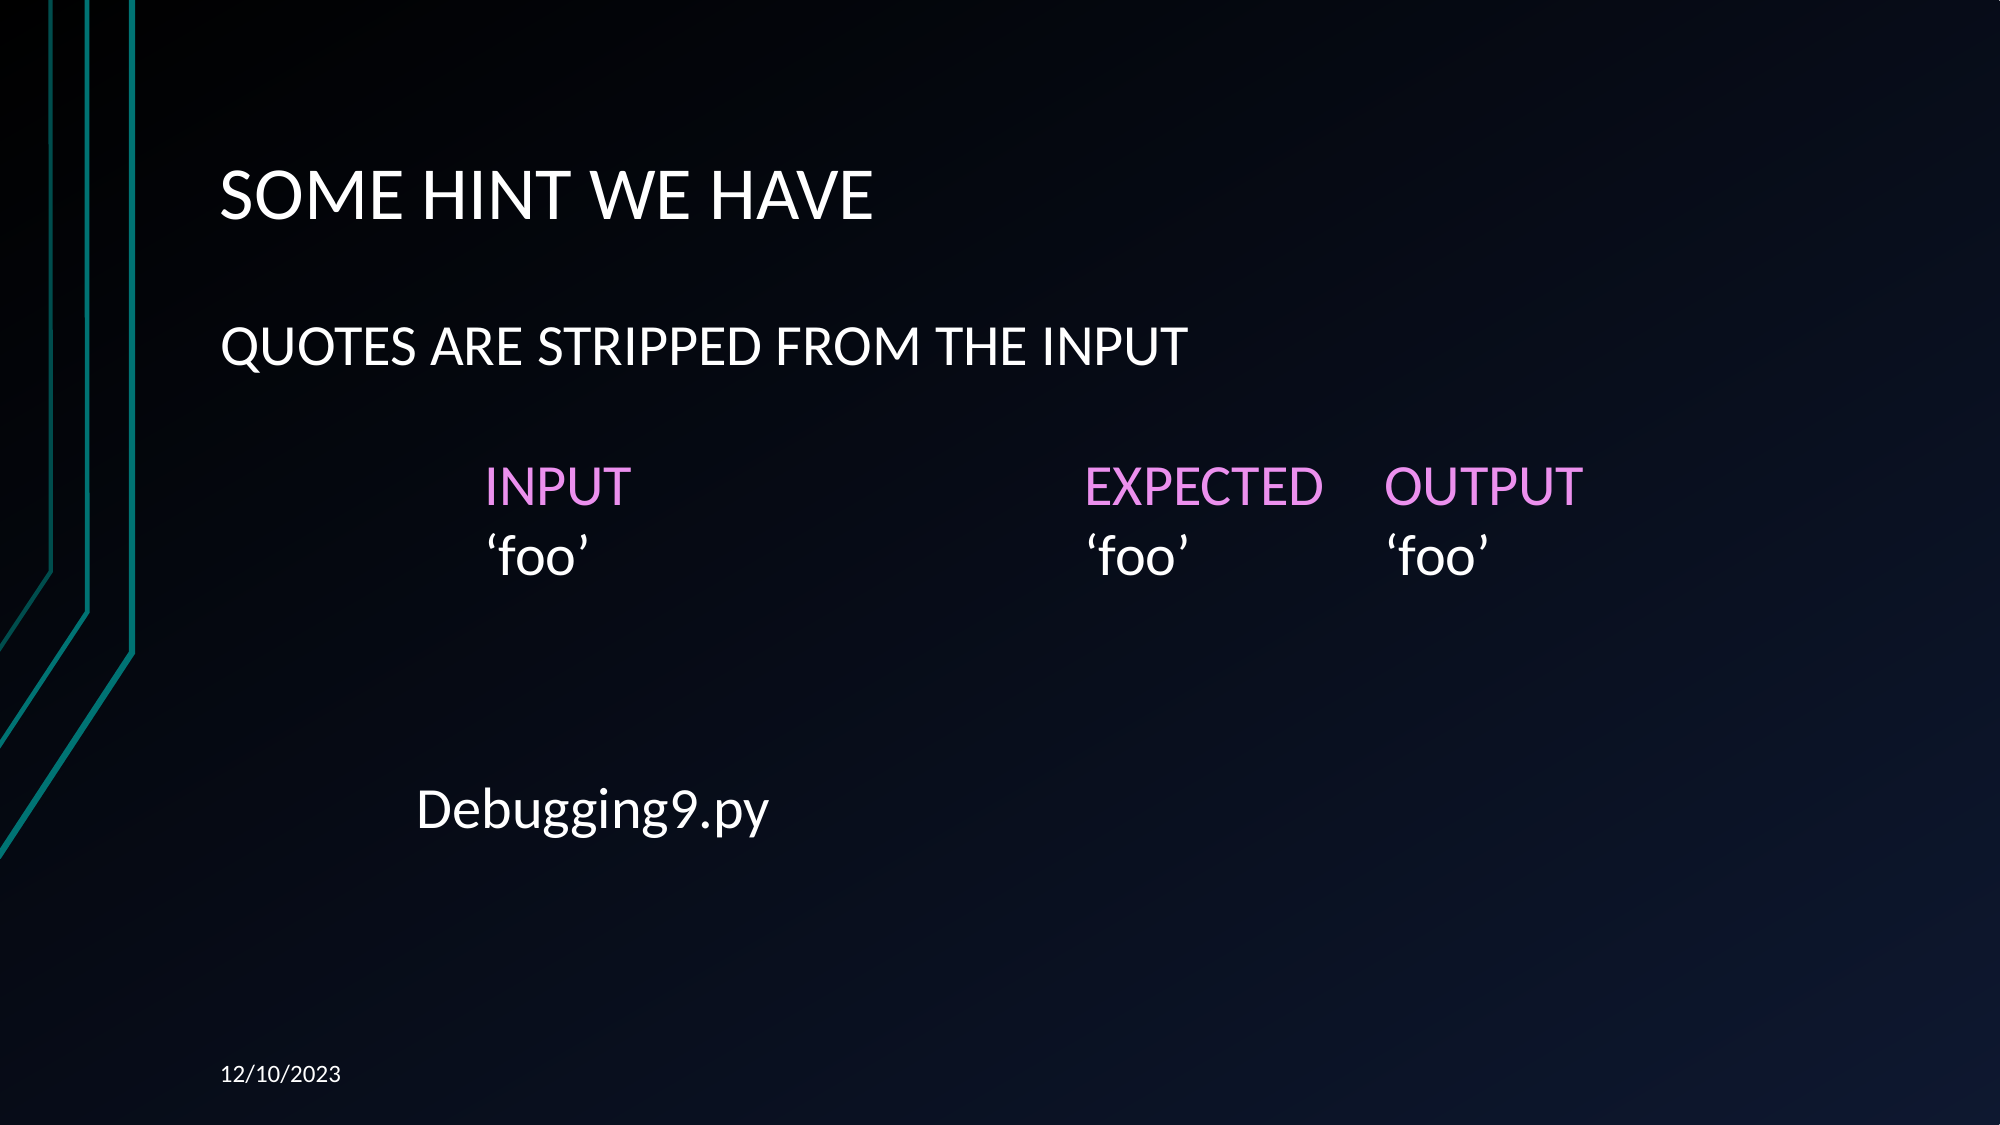

# SOME HINT WE HAVE
QUOTES ARE STRIPPED FROM THE INPUT
INPUT				EXPECTED	OUTPUT
‘foo’				‘foo’		‘foo’
Debugging9.py
12/10/2023